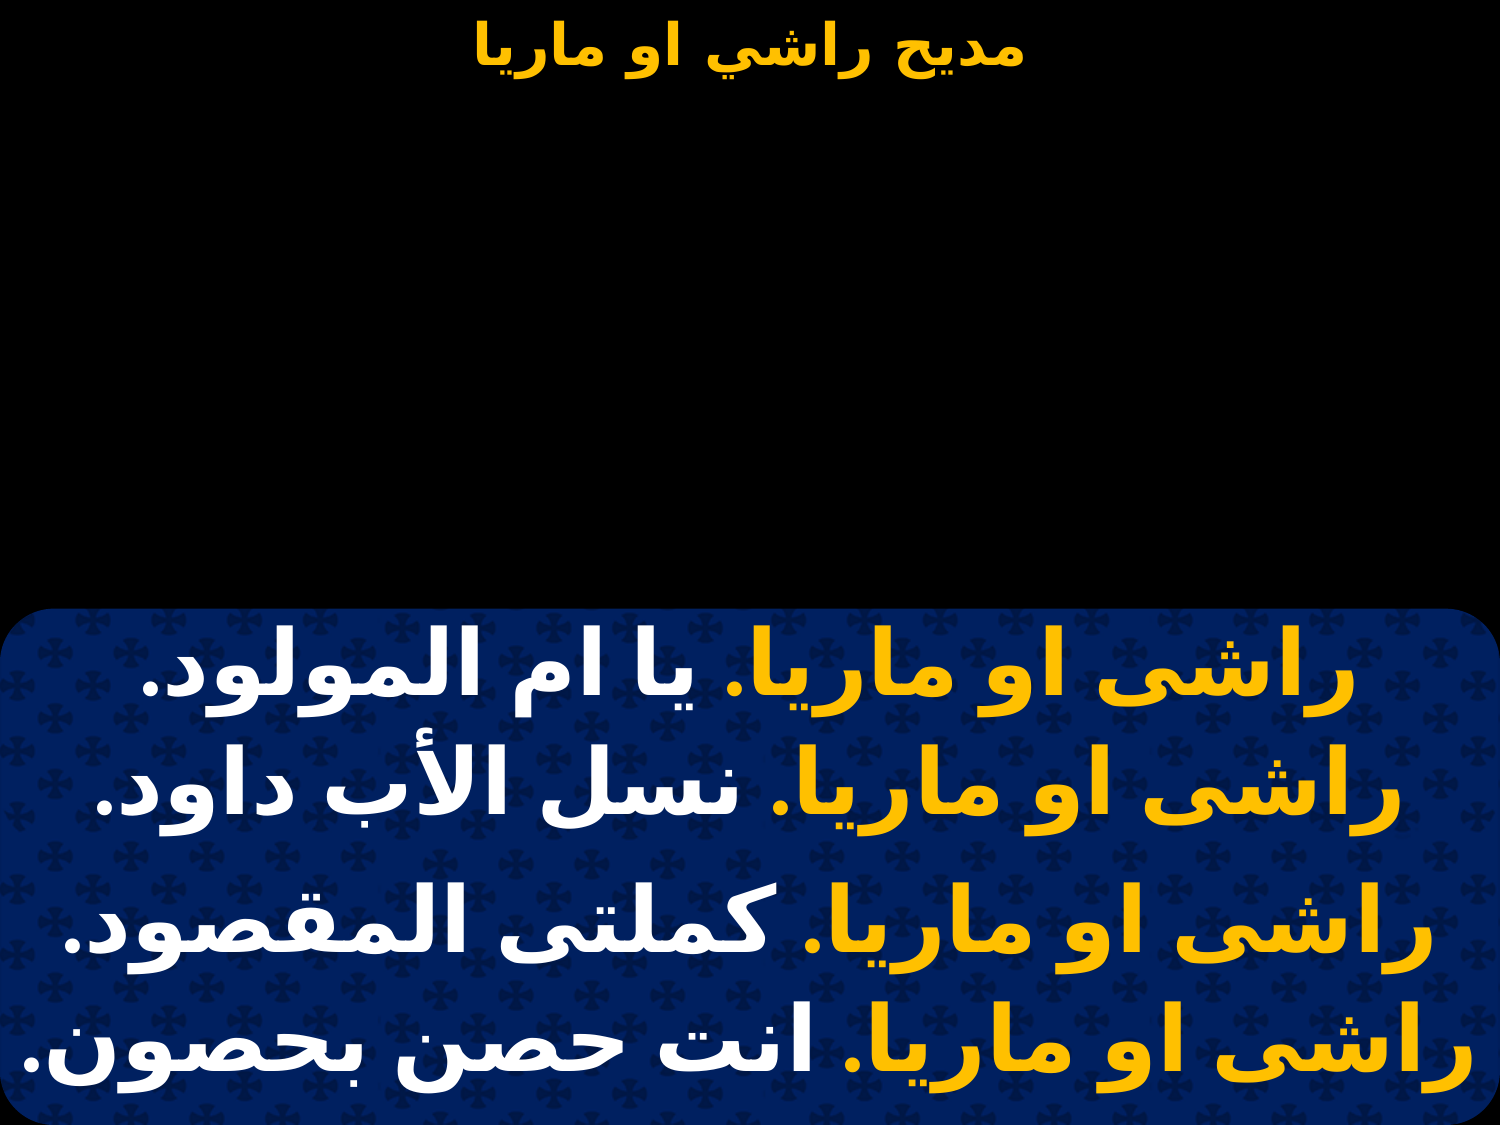

#
| راشى او ماريا. يا ام المولود. |
| --- |
| راشى او ماريا. نسل الأب داود. |
|  |
| راشى او ماريا. كملتى المقصود. |
| راشى او ماريا. انت حصن بحصون. |